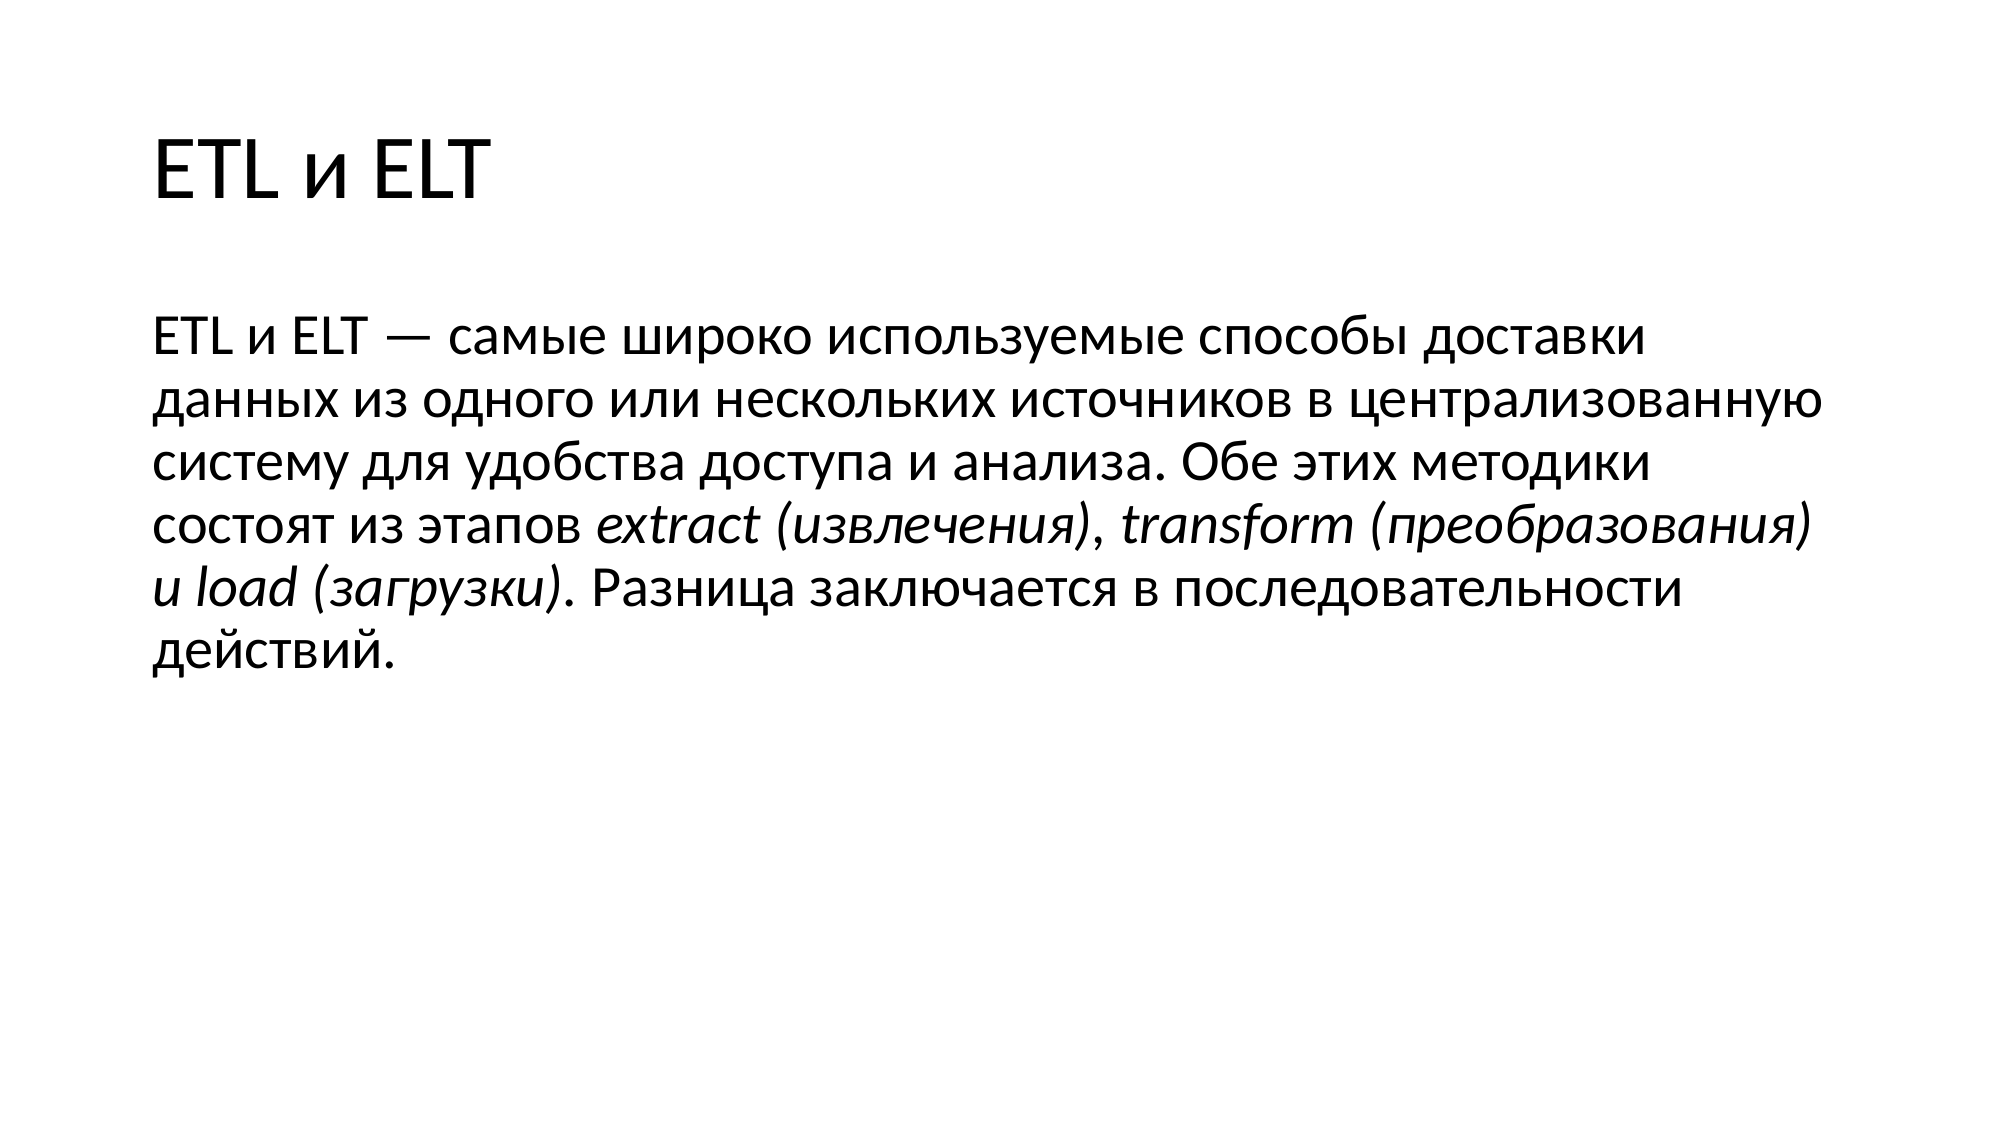

# ETL и ELT
ETL и ELT — самые широко используемые способы доставки данных из одного или нескольких источников в централизованную систему для удобства доступа и анализа. Обе этих методики состоят из этапов extract (извлечения), transform (преобразования) и load (загрузки). Разница заключается в последовательности действий.